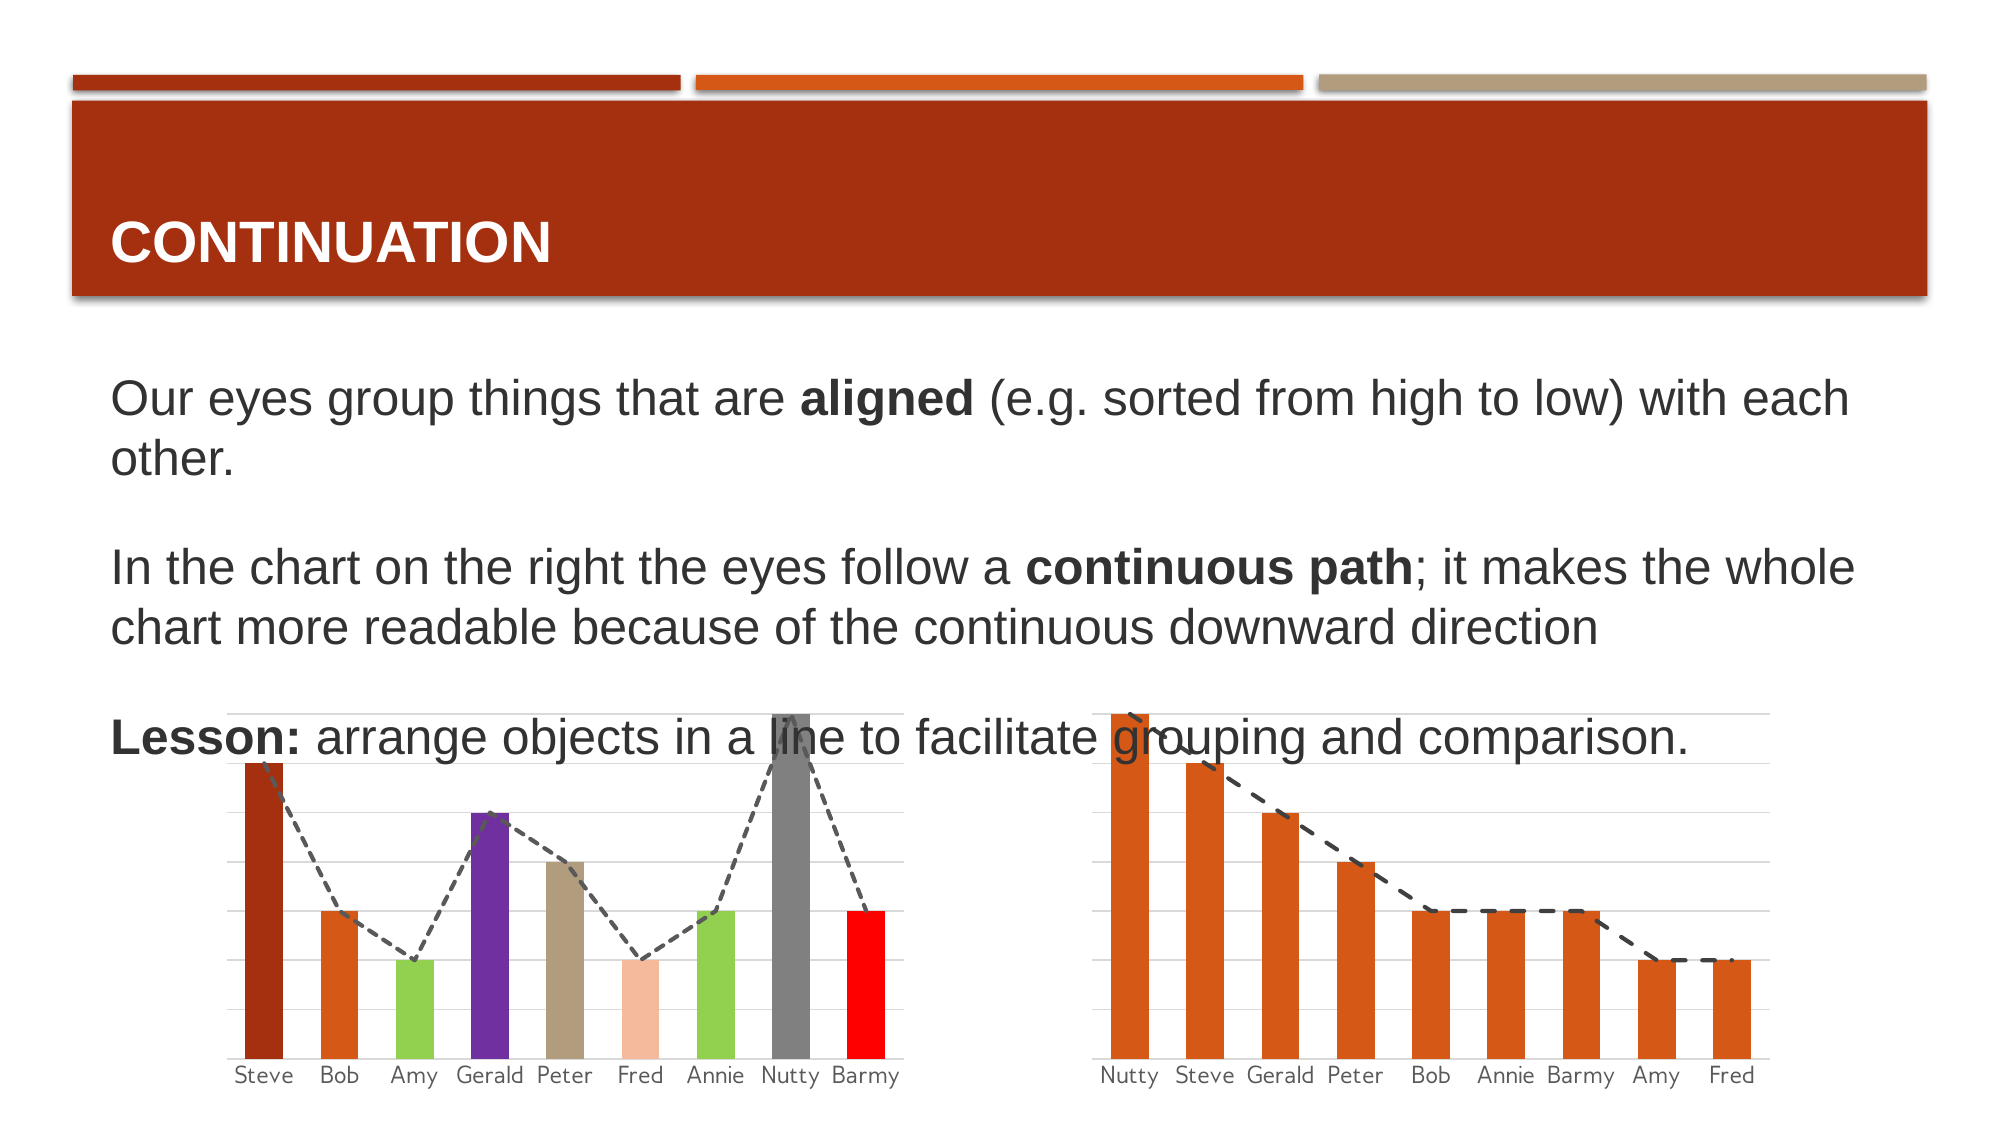

# ContinuATION
Our eyes group things that are aligned (e.g. sorted from high to low) with each other.

In the chart on the right the eyes follow a continuous path; it makes the whole chart more readable because of the continuous downward direction

Lesson: arrange objects in a line to facilitate grouping and comparison.

### Chart

| Category | Things | Line |
|---|---|---|
| Steve | 6.0 | 6.0 |
| Bob | 3.0 | 3.0 |
| Amy | 2.0 | 2.0 |
| Gerald | 5.0 | 5.0 |
| Peter | 4.0 | 4.0 |
| Fred | 2.0 | 2.0 |
| Annie | 3.0 | 3.0 |
| Nutty | 7.0 | 7.0 |
| Barmy | 3.0 | 3.0 |

### Chart

| Category | Things | Line |
|---|---|---|
| Nutty | 7.0 | 7.0 |
| Steve | 6.0 | 6.0 |
| Gerald | 5.0 | 5.0 |
| Peter | 4.0 | 4.0 |
| Bob | 3.0 | 3.0 |
| Annie | 3.0 | 3.0 |
| Barmy | 3.0 | 3.0 |
| Amy | 2.0 | 2.0 |
| Fred | 2.0 | 2.0 |